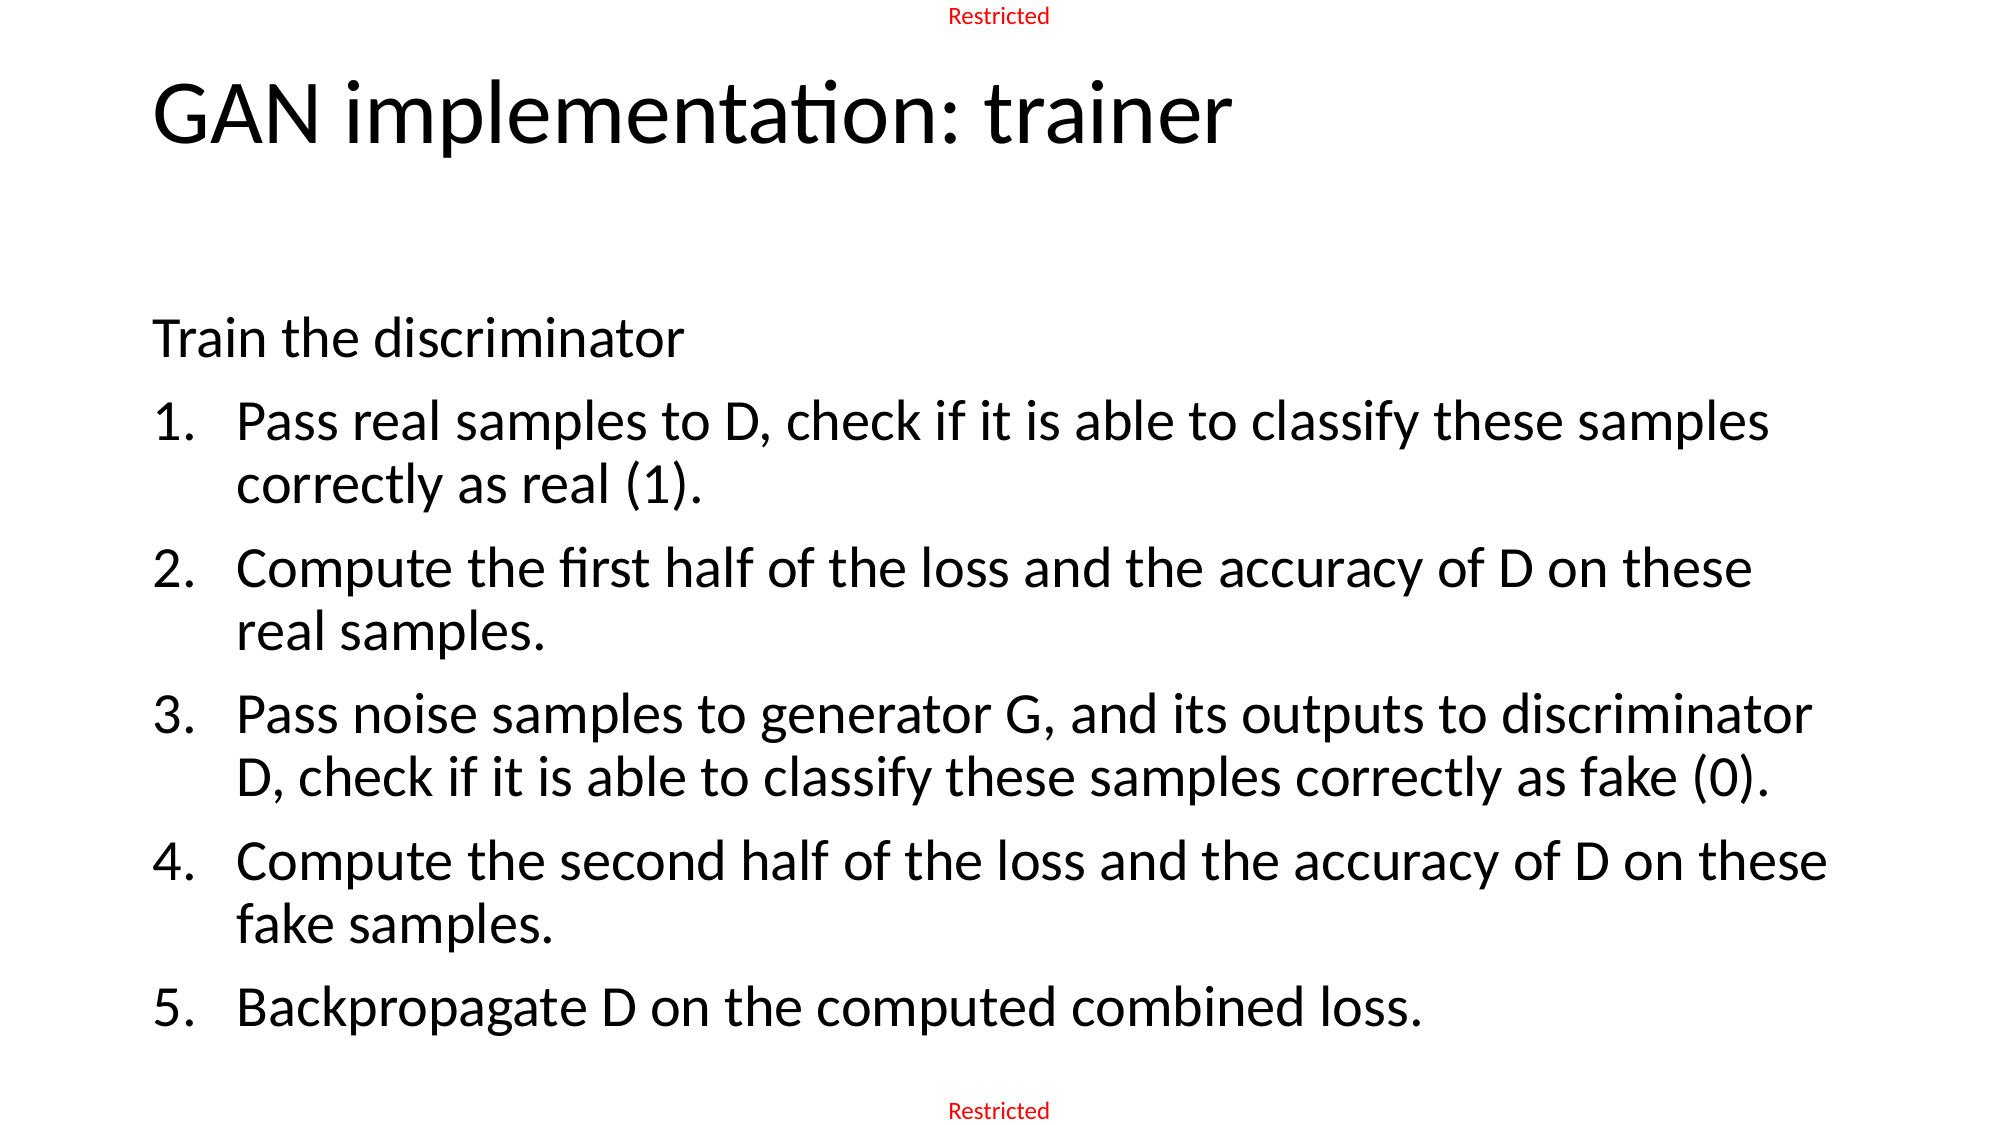

# GAN implementation: trainer
Train the discriminator
Pass real samples to D, check if it is able to classify these samples correctly as real (1).
Compute the first half of the loss and the accuracy of D on these real samples.
Pass noise samples to generator G, and its outputs to discriminator D, check if it is able to classify these samples correctly as fake (0).
Compute the second half of the loss and the accuracy of D on these fake samples.
Backpropagate D on the computed combined loss.